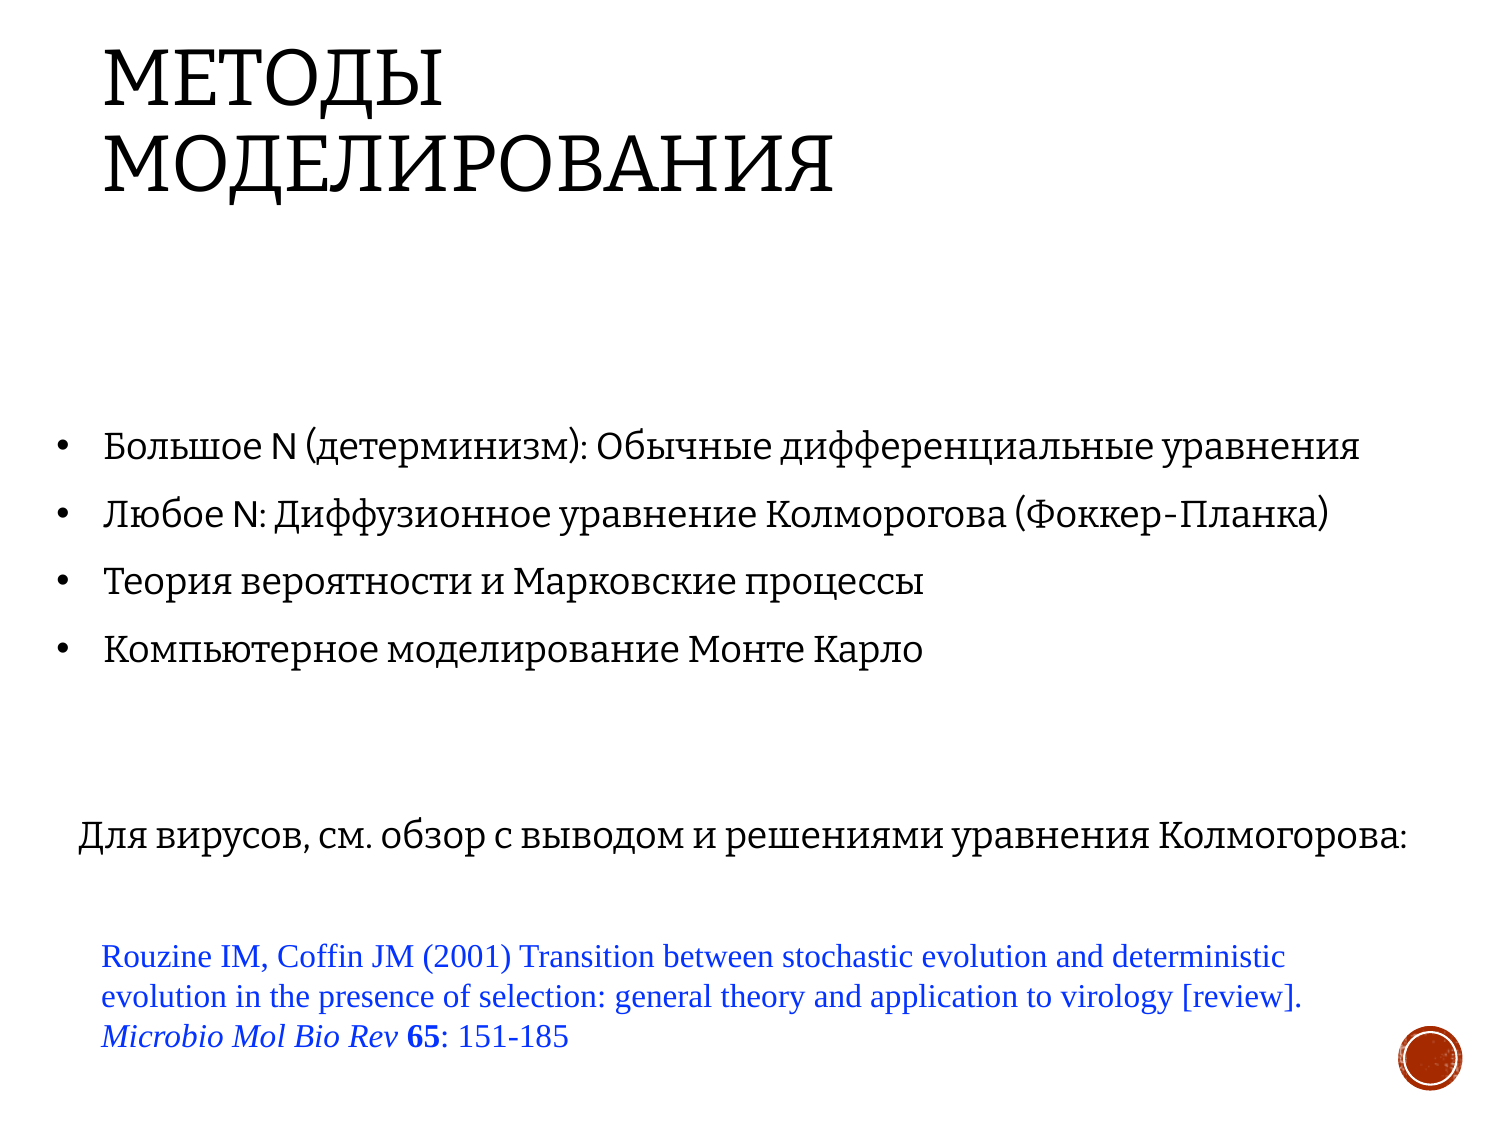

Методы моделирования

Большое N (детерминизм): Обычные дифференциальные уравнения
Любое N: Диффузионное уравнение Колморогова (Фоккер-Планка)
Теория вероятности и Марковские процессы
Компьютерное моделирование Монте Карло
Для вирусов, см. обзор с выводом и решениями уравнения Колмогорова:
Rouzine IM, Coffin JM (2001) Transition between stochastic evolution and deterministic evolution in the presence of selection: general theory and application to virology [review]. Microbio Mol Bio Rev 65: 151-185